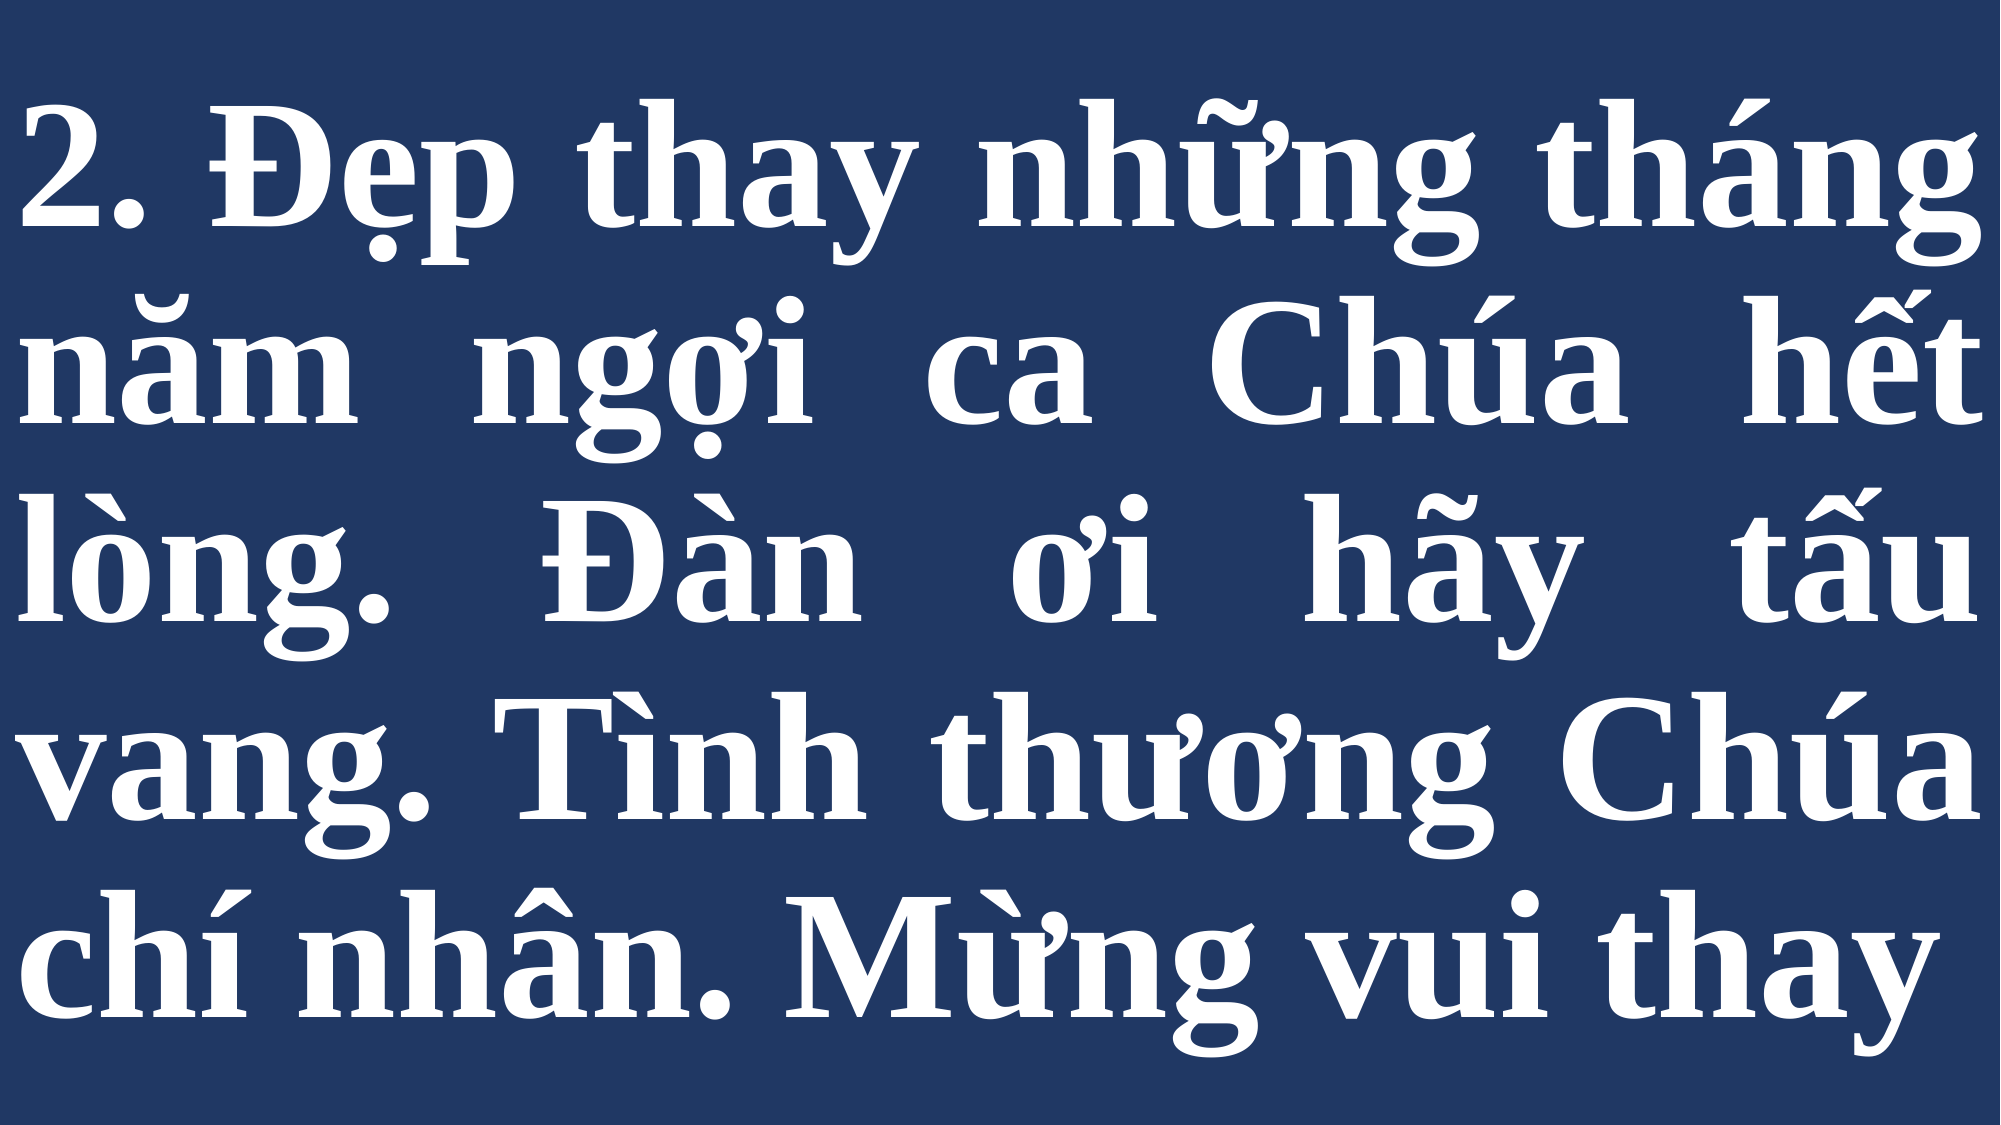

# 2. Đẹp thay những tháng năm ngợi ca Chúa hết lòng. Đàn ơi hãy tấu vang. Tình thương Chúa chí nhân. Mừng vui thay